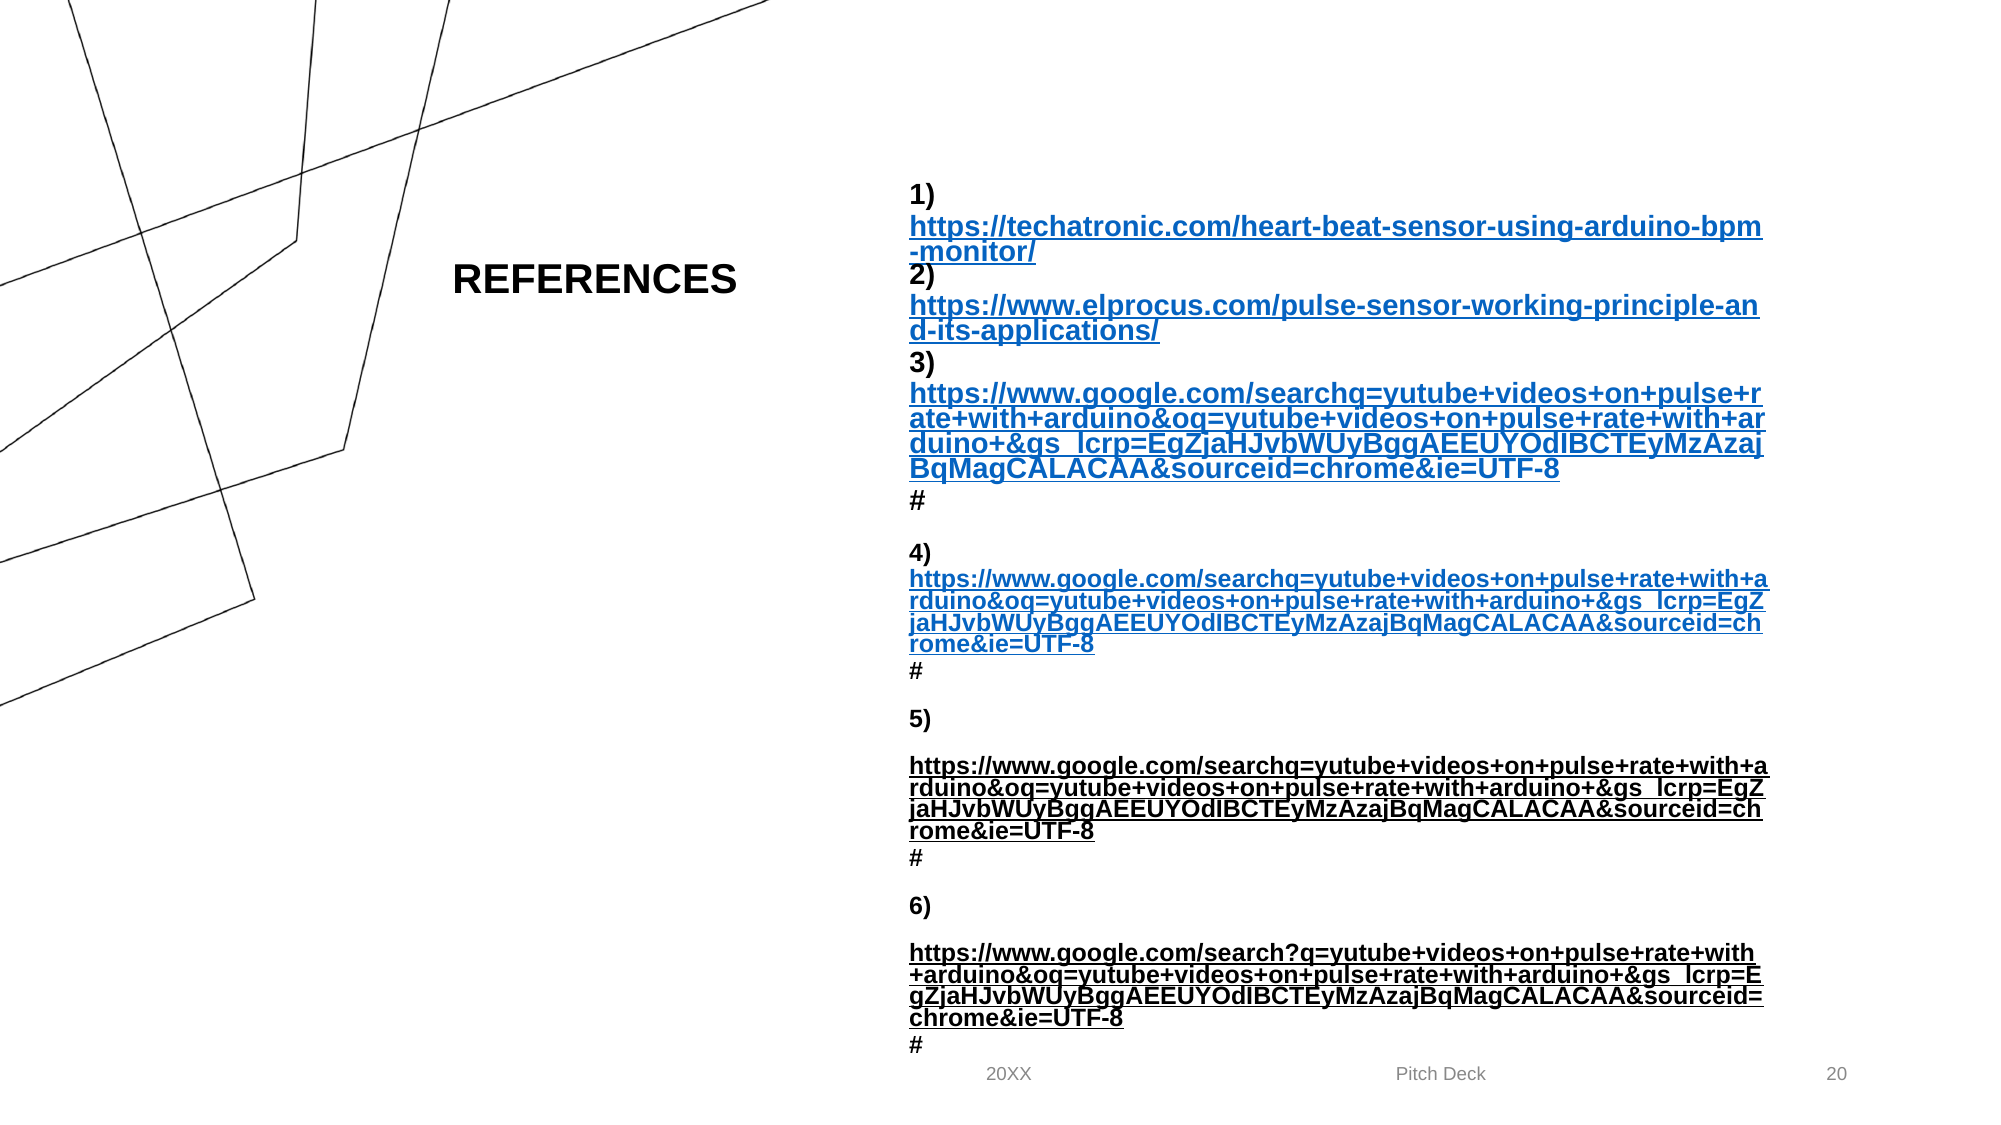

# REFERENCES
1) https://techatronic.com/heart-beat-sensor-using-arduino-bpm-monitor/
2)https://www.elprocus.com/pulse-sensor-working-principle-and-its-applications/
3)https://www.google.com/searchq=yutube+videos+on+pulse+rate+with+arduino&oq=yutube+videos+on+pulse+rate+with+arduino+&gs_lcrp=EgZjaHJvbWUyBggAEEUYOdIBCTEyMzAzajBqMagCALACAA&sourceid=chrome&ie=UTF-8#
4)https://www.google.com/searchq=yutube+videos+on+pulse+rate+with+arduino&oq=yutube+videos+on+pulse+rate+with+arduino+&gs_lcrp=EgZjaHJvbWUyBggAEEUYOdIBCTEyMzAzajBqMagCALACAA&sourceid=chrome&ie=UTF-8#
5)
https://www.google.com/searchq=yutube+videos+on+pulse+rate+with+arduino&oq=yutube+videos+on+pulse+rate+with+arduino+&gs_lcrp=EgZjaHJvbWUyBggAEEUYOdIBCTEyMzAzajBqMagCALACAA&sourceid=chrome&ie=UTF-8#
6)
https://www.google.com/search?q=yutube+videos+on+pulse+rate+with+arduino&oq=yutube+videos+on+pulse+rate+with+arduino+&gs_lcrp=EgZjaHJvbWUyBggAEEUYOdIBCTEyMzAzajBqMagCALACAA&sourceid=chrome&ie=UTF-8#

20XX
Pitch Deck
20